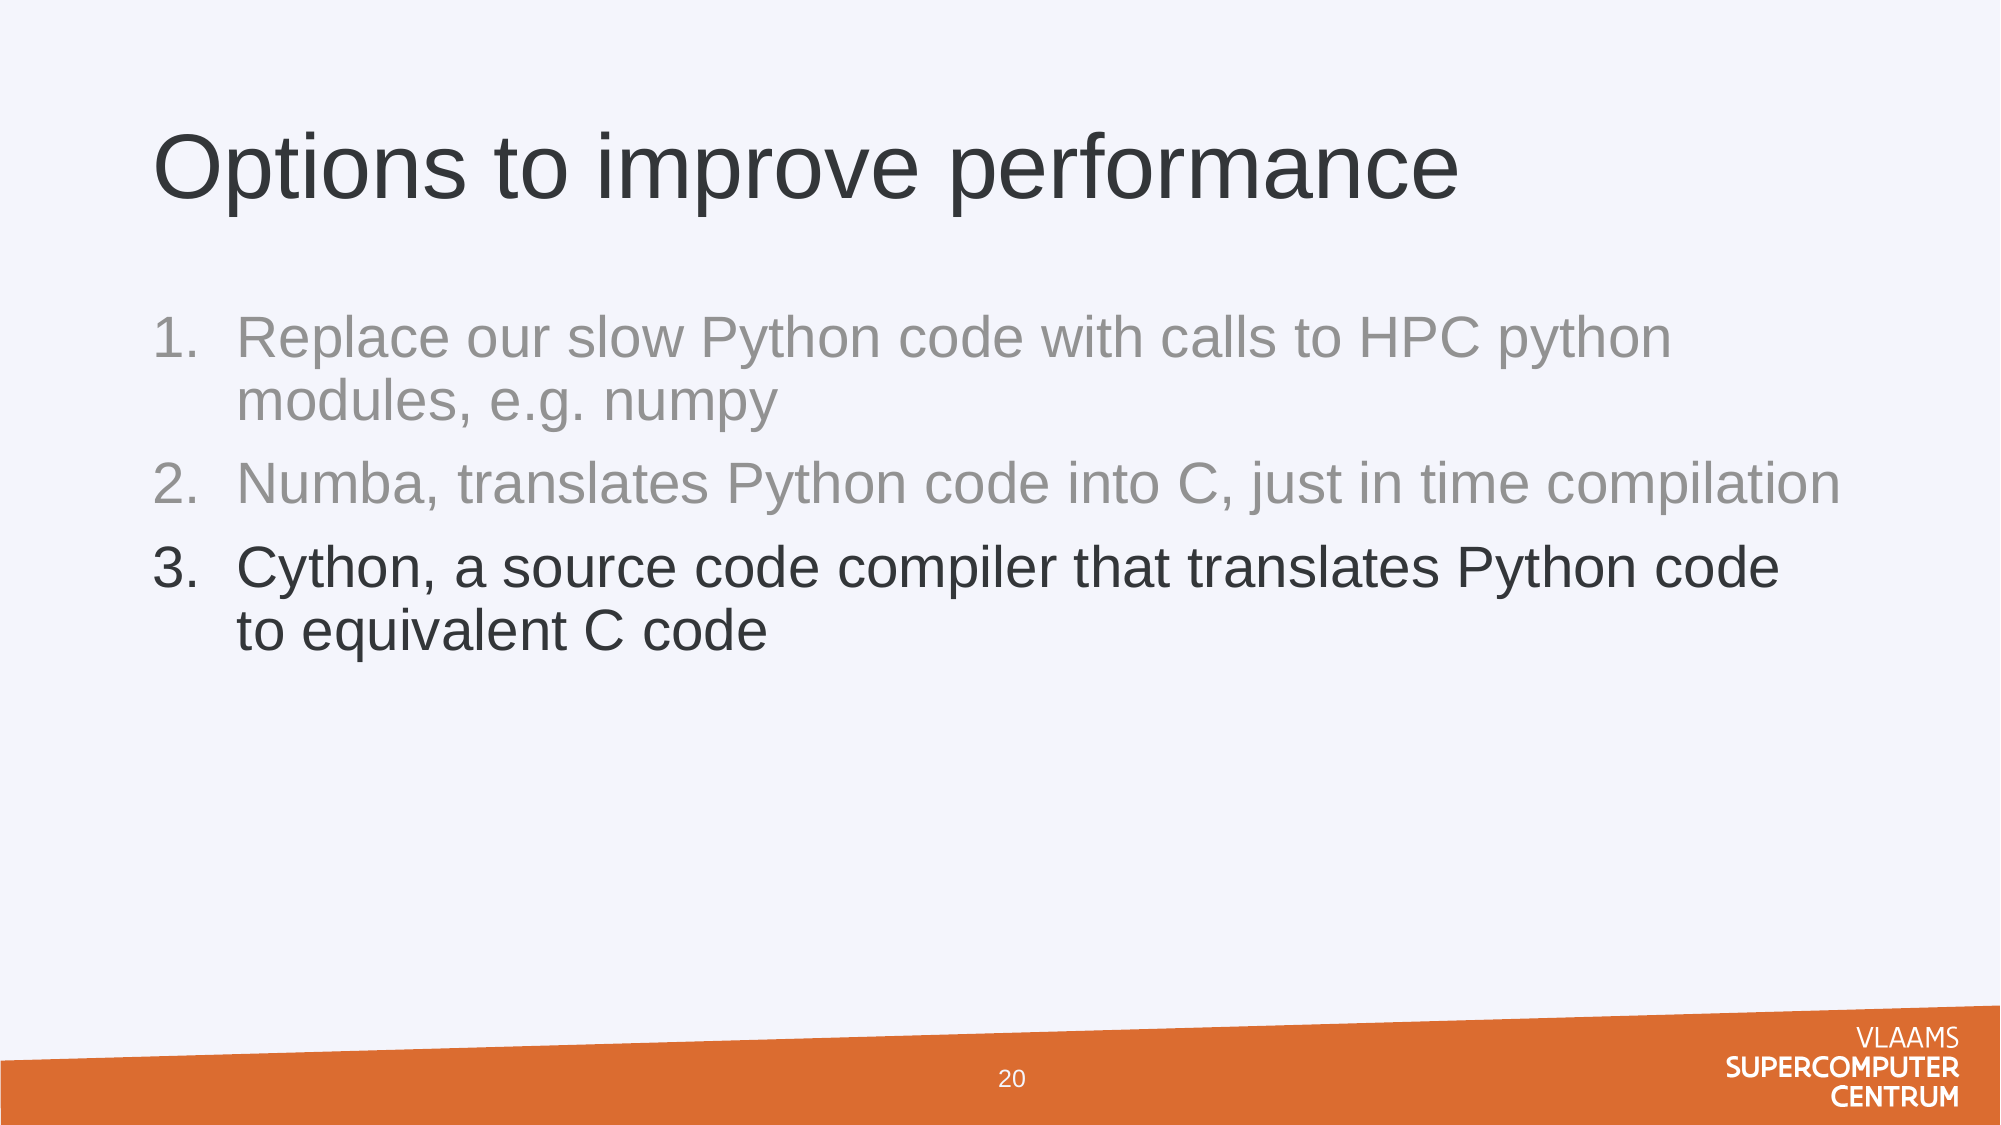

# Options to improve performance
Replace our slow Python code with calls to HPC python modules, e.g. numpy
Numba, translates Python code into C, just in time compilation
Cython, a source code compiler that translates Python code to equivalent C code
20